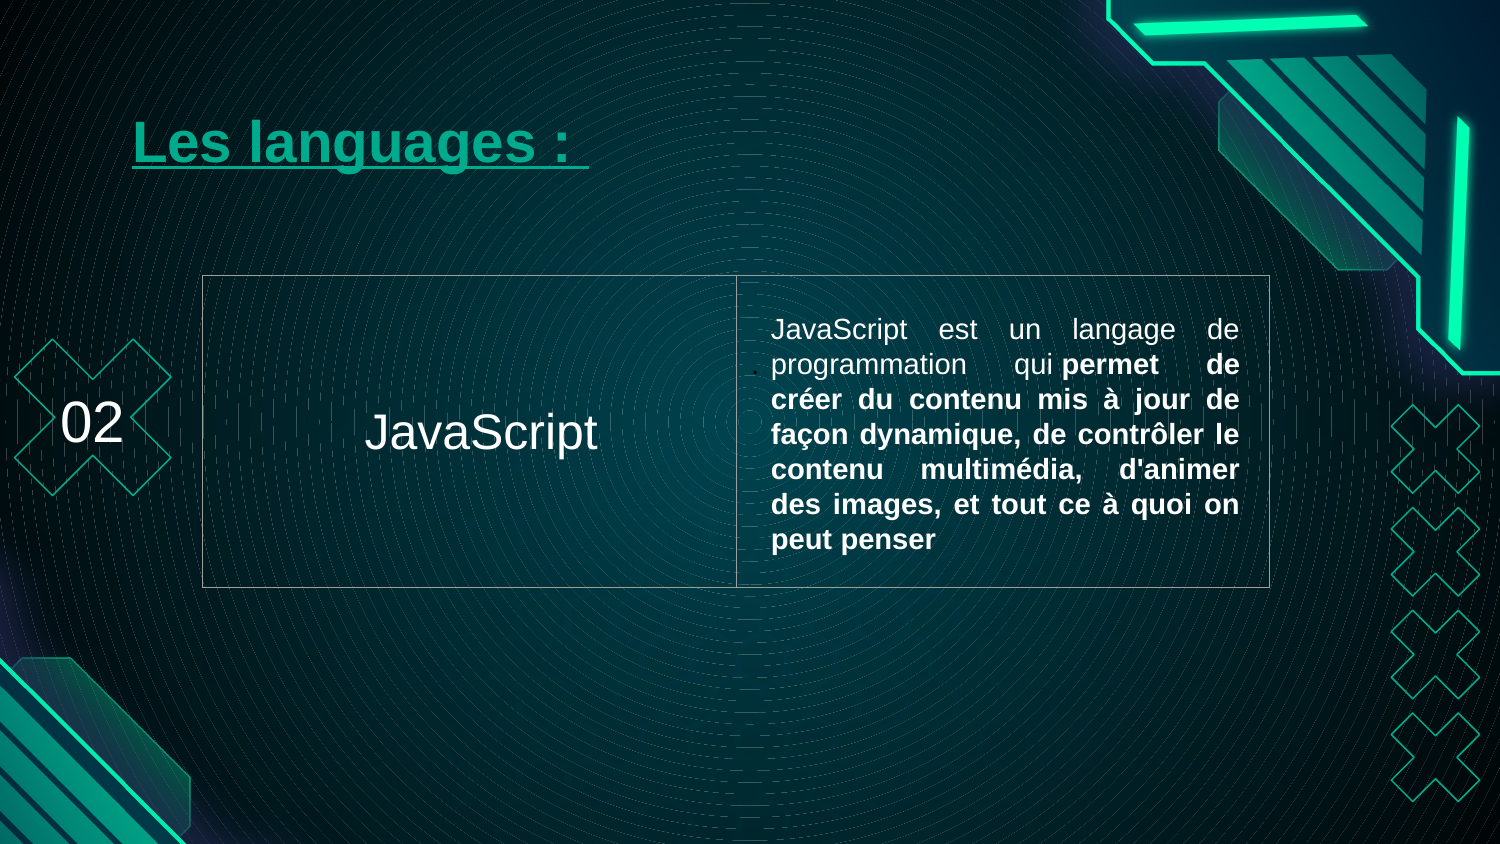

# Les languages :

|  | . |
| --- | --- |

JavaScript est un langage de programmation qui permet de créer du contenu mis à jour de façon dynamique, de contrôler le contenu multimédia, d'animer des images, et tout ce à quoi on peut penser
02
JavaScript